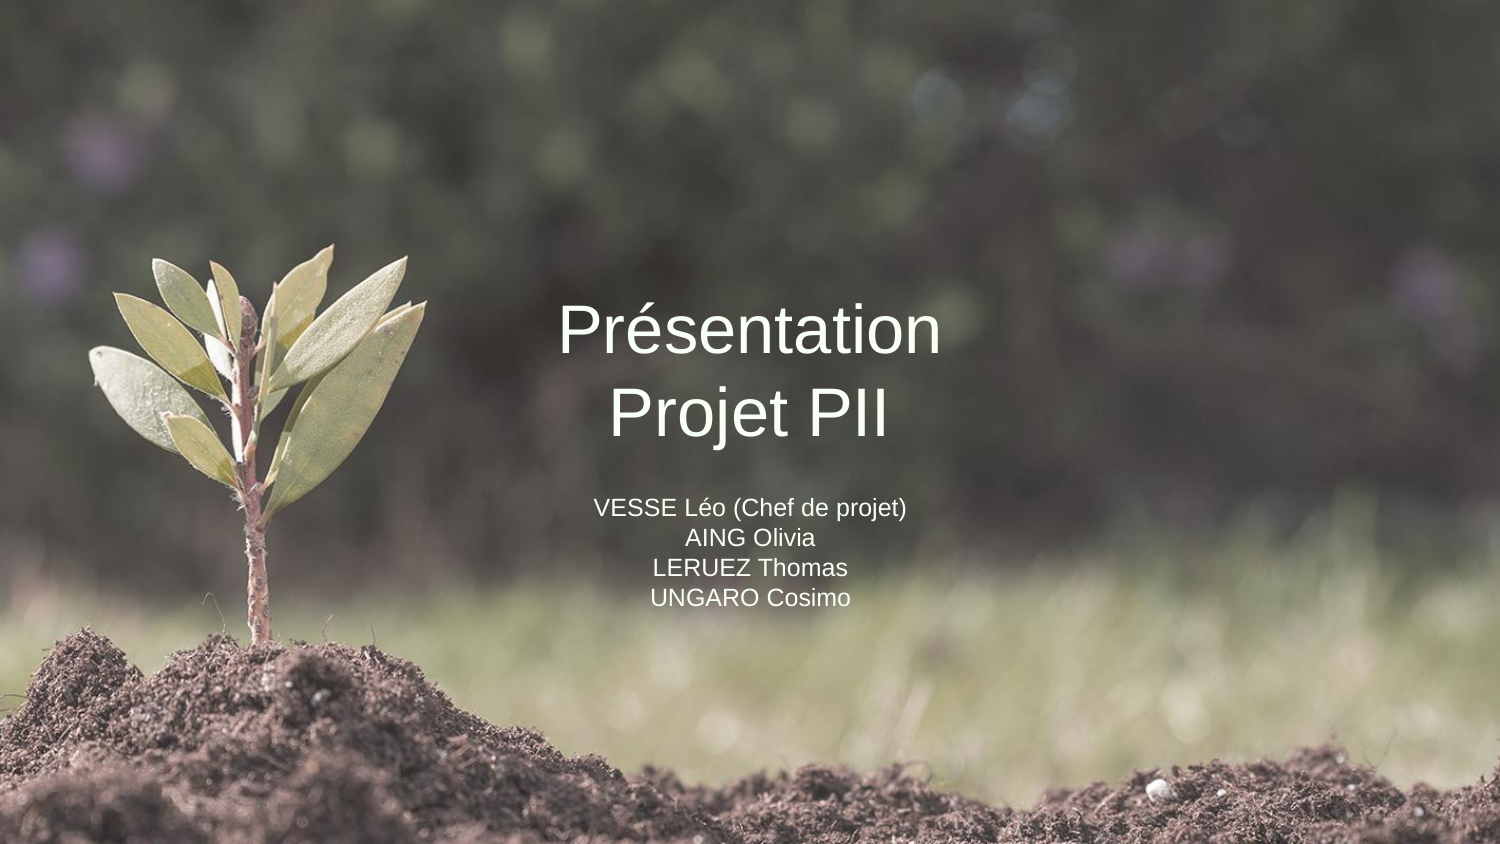

Présentation Projet PII
VESSE Léo (Chef de projet)
AING Olivia
LERUEZ Thomas
UNGARO Cosimo